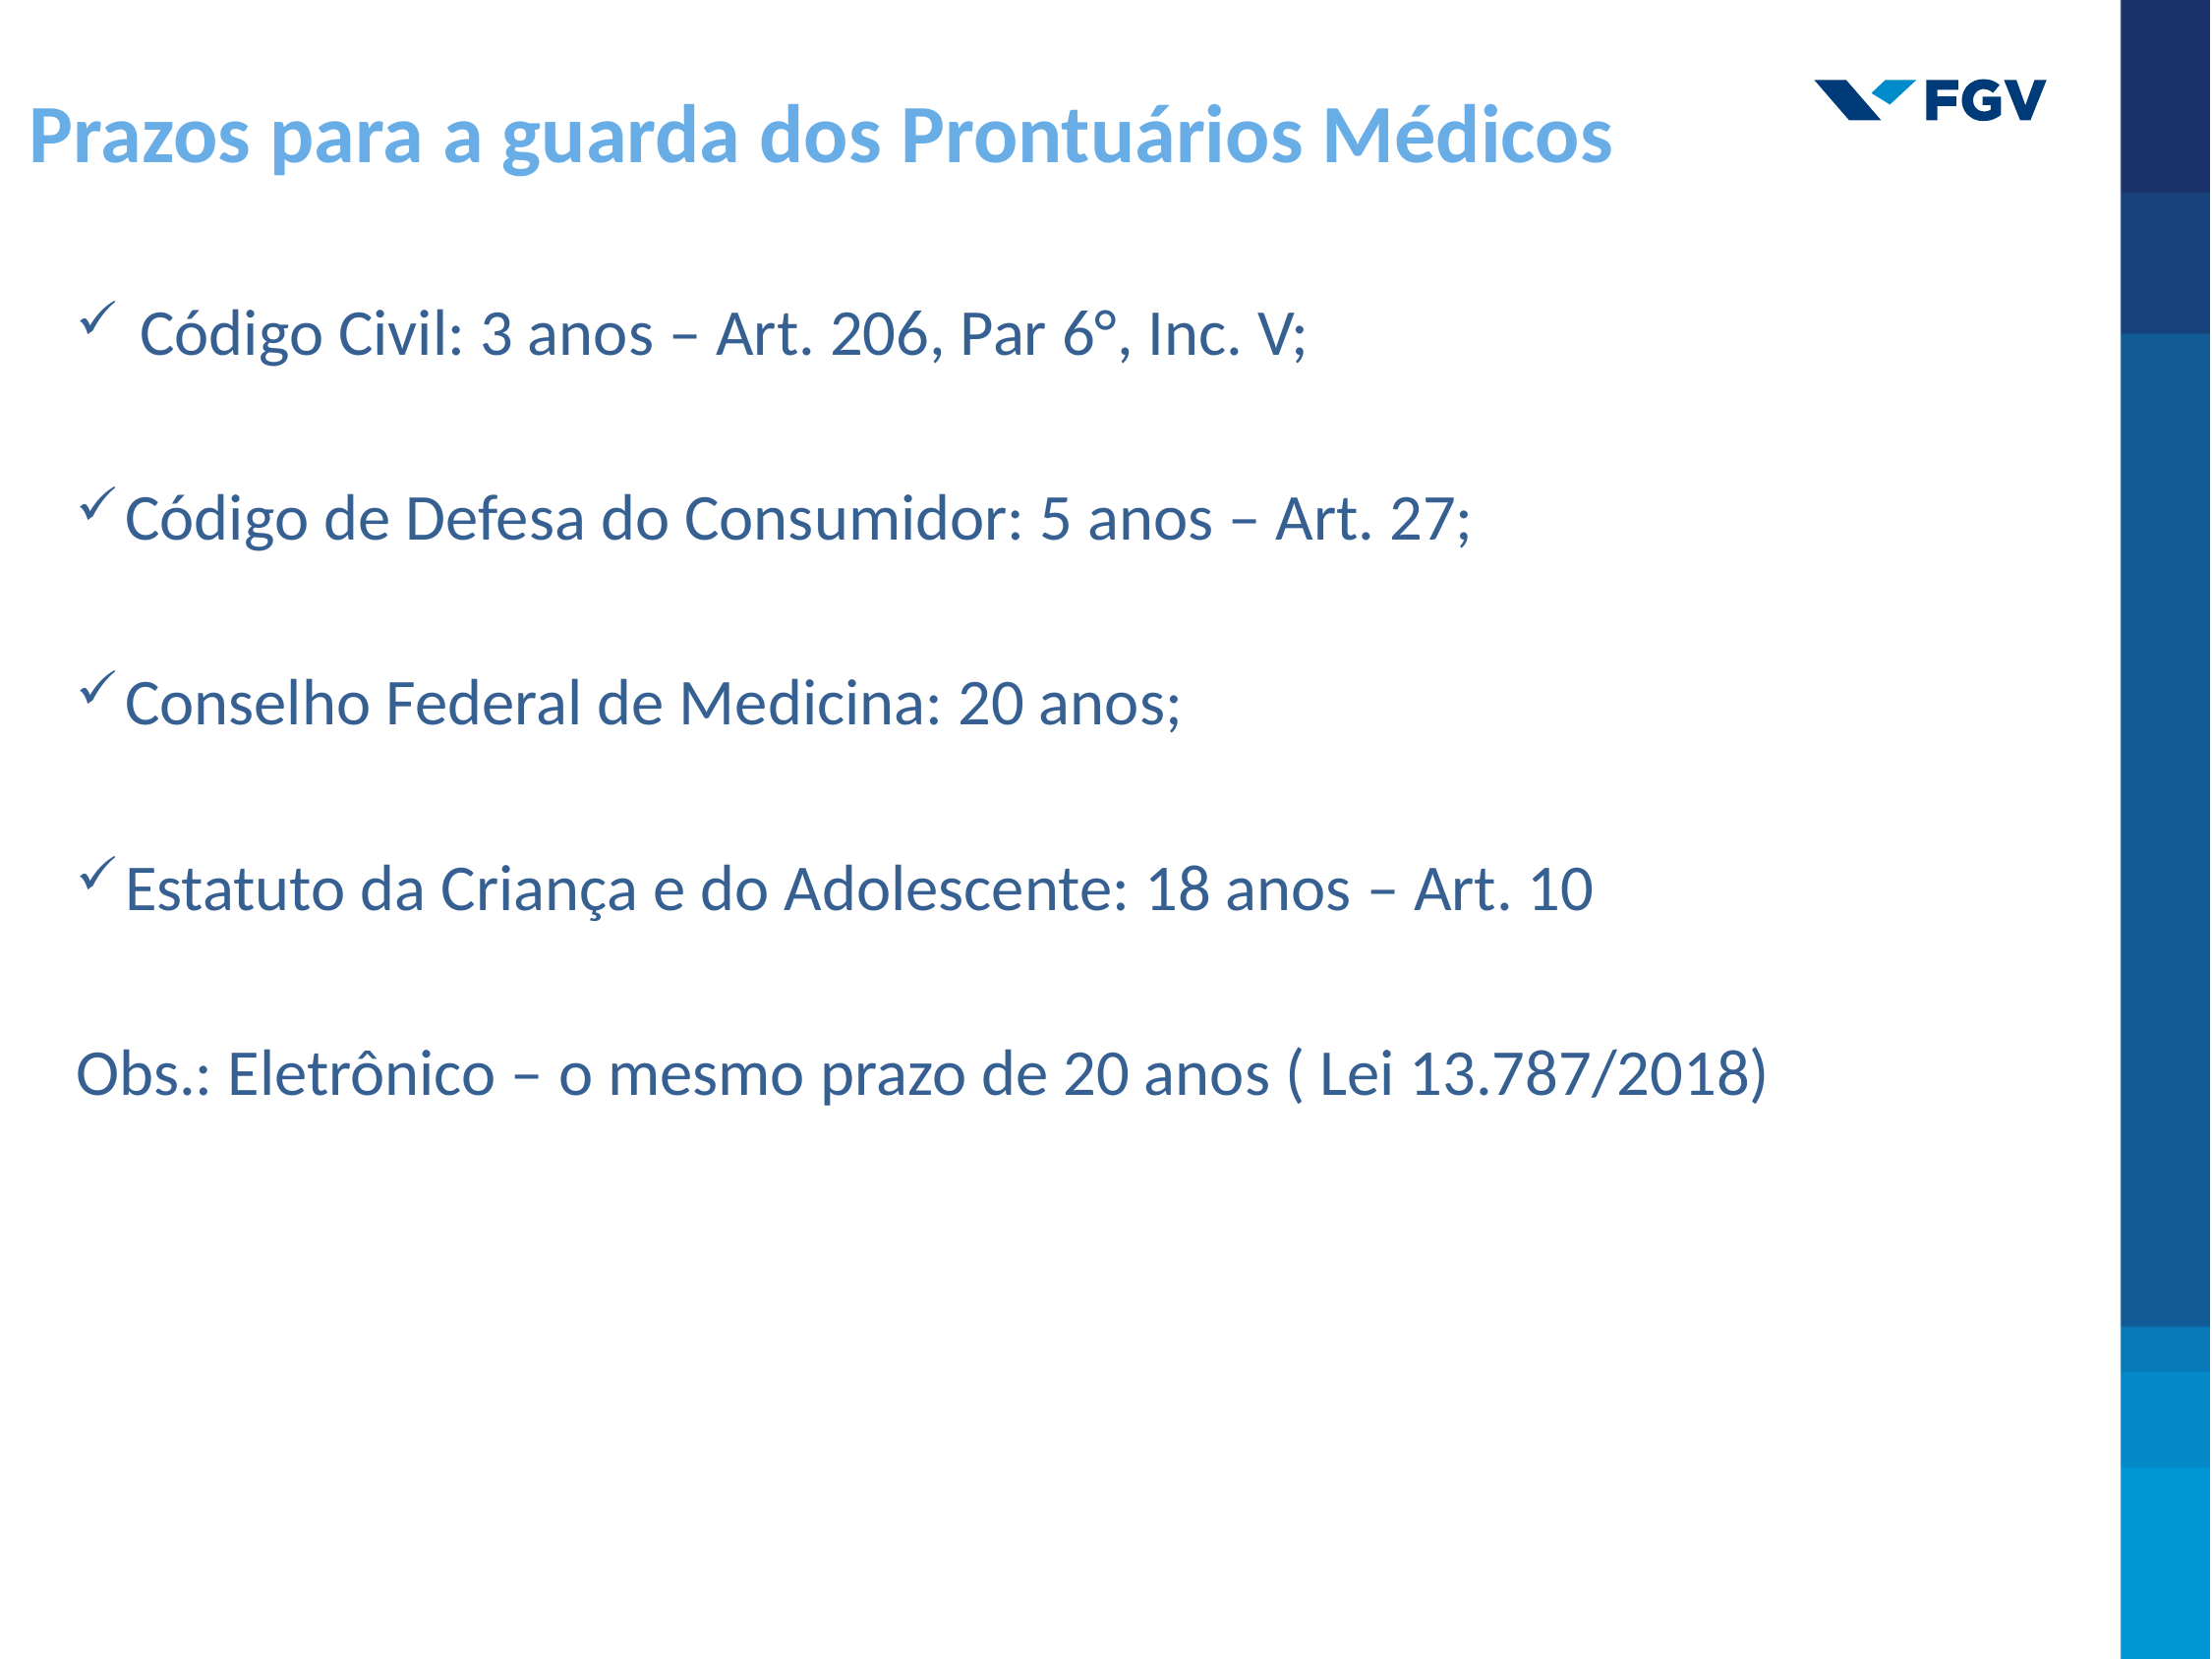

Prazos para a guarda dos Prontuários Médicos
 Código Civil: 3 anos – Art. 206, Par 6°, Inc. V;

Código de Defesa do Consumidor: 5 anos – Art. 27;

Conselho Federal de Medicina: 20 anos;

Estatuto da Criança e do Adolescente: 18 anos – Art. 10

Obs.: Eletrônico – o mesmo prazo de 20 anos ( Lei 13.787/2018)